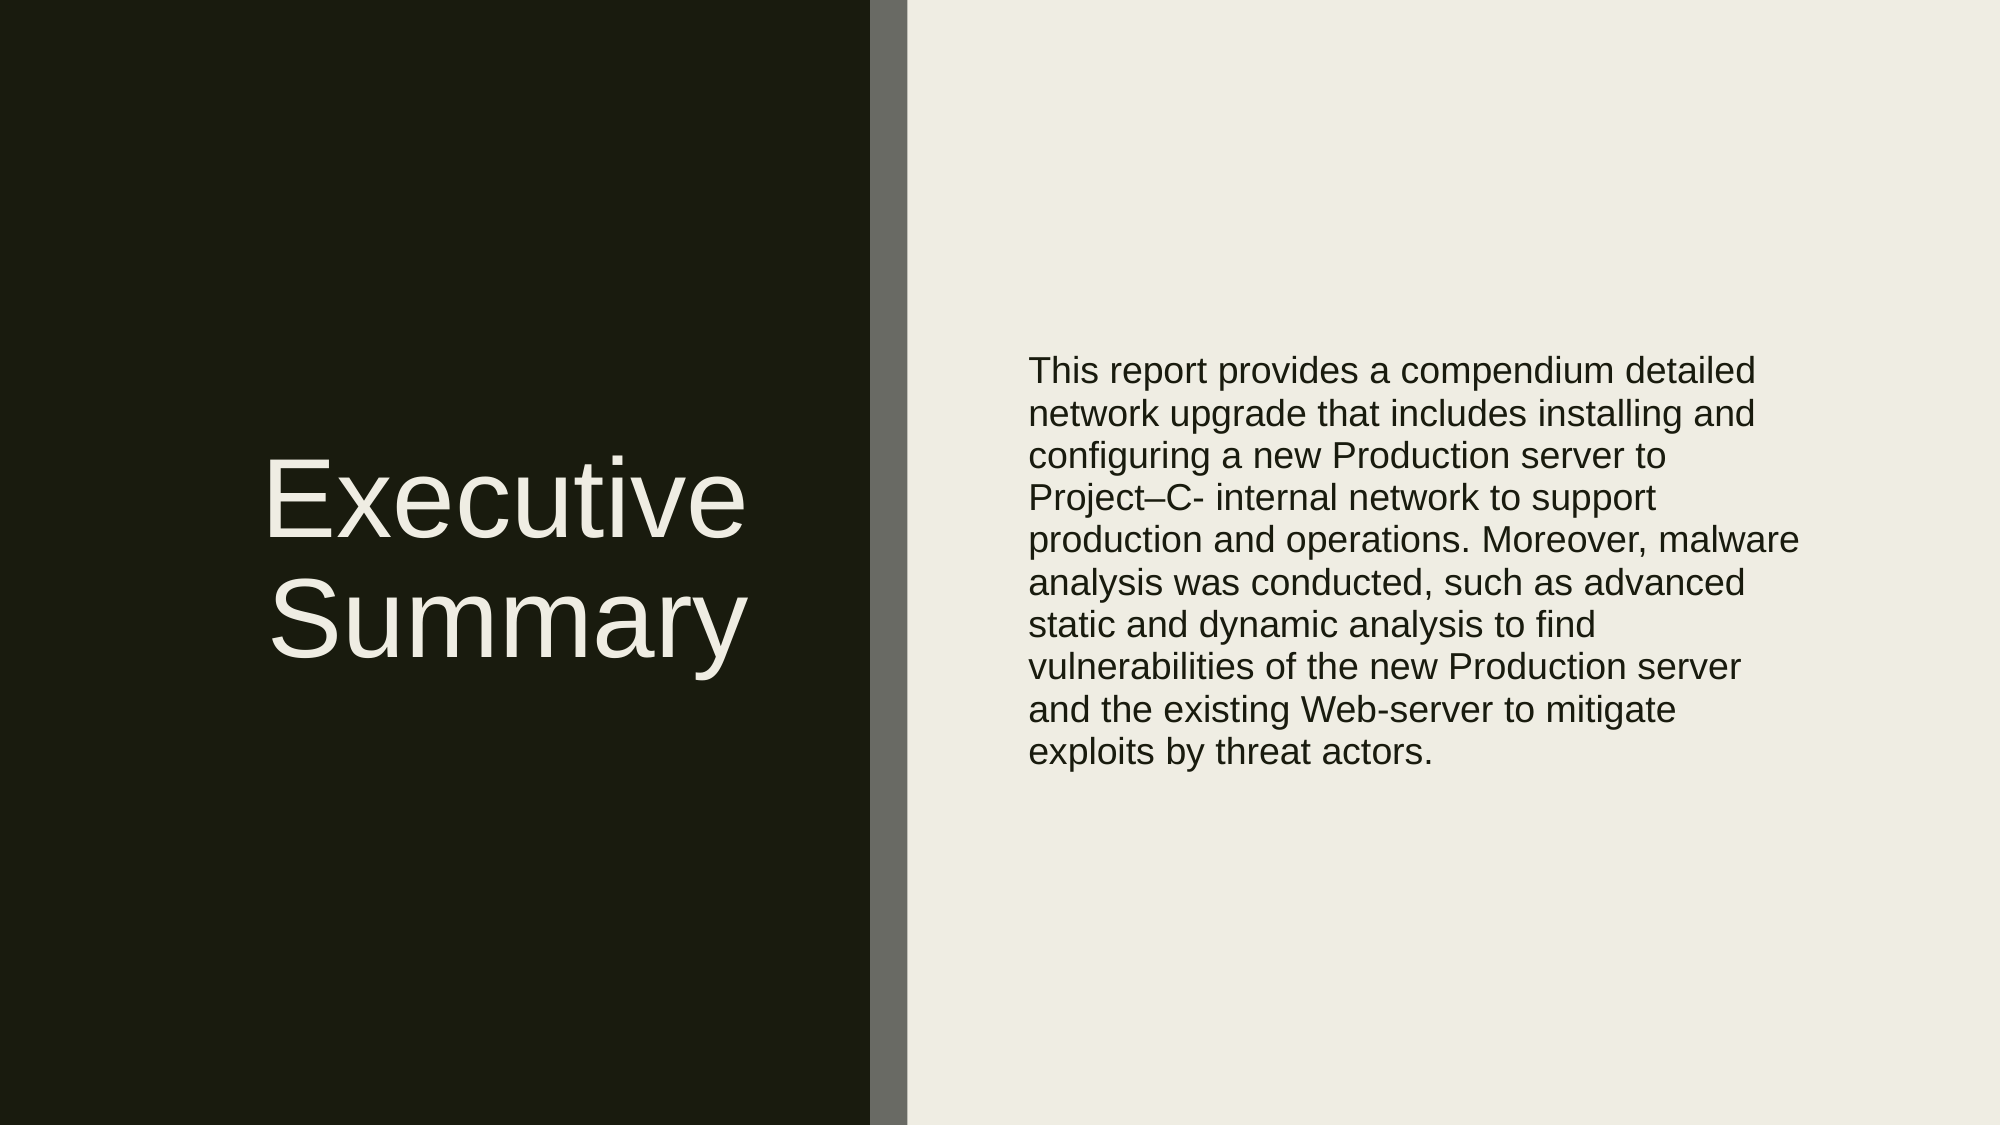

# Executive Summary
This report provides a compendium detailed network upgrade that includes installing and configuring a new Production server to Project–C- internal network to support production and operations. Moreover, malware analysis was conducted, such as advanced static and dynamic analysis to find vulnerabilities of the new Production server and the existing Web-server to mitigate exploits by threat actors.